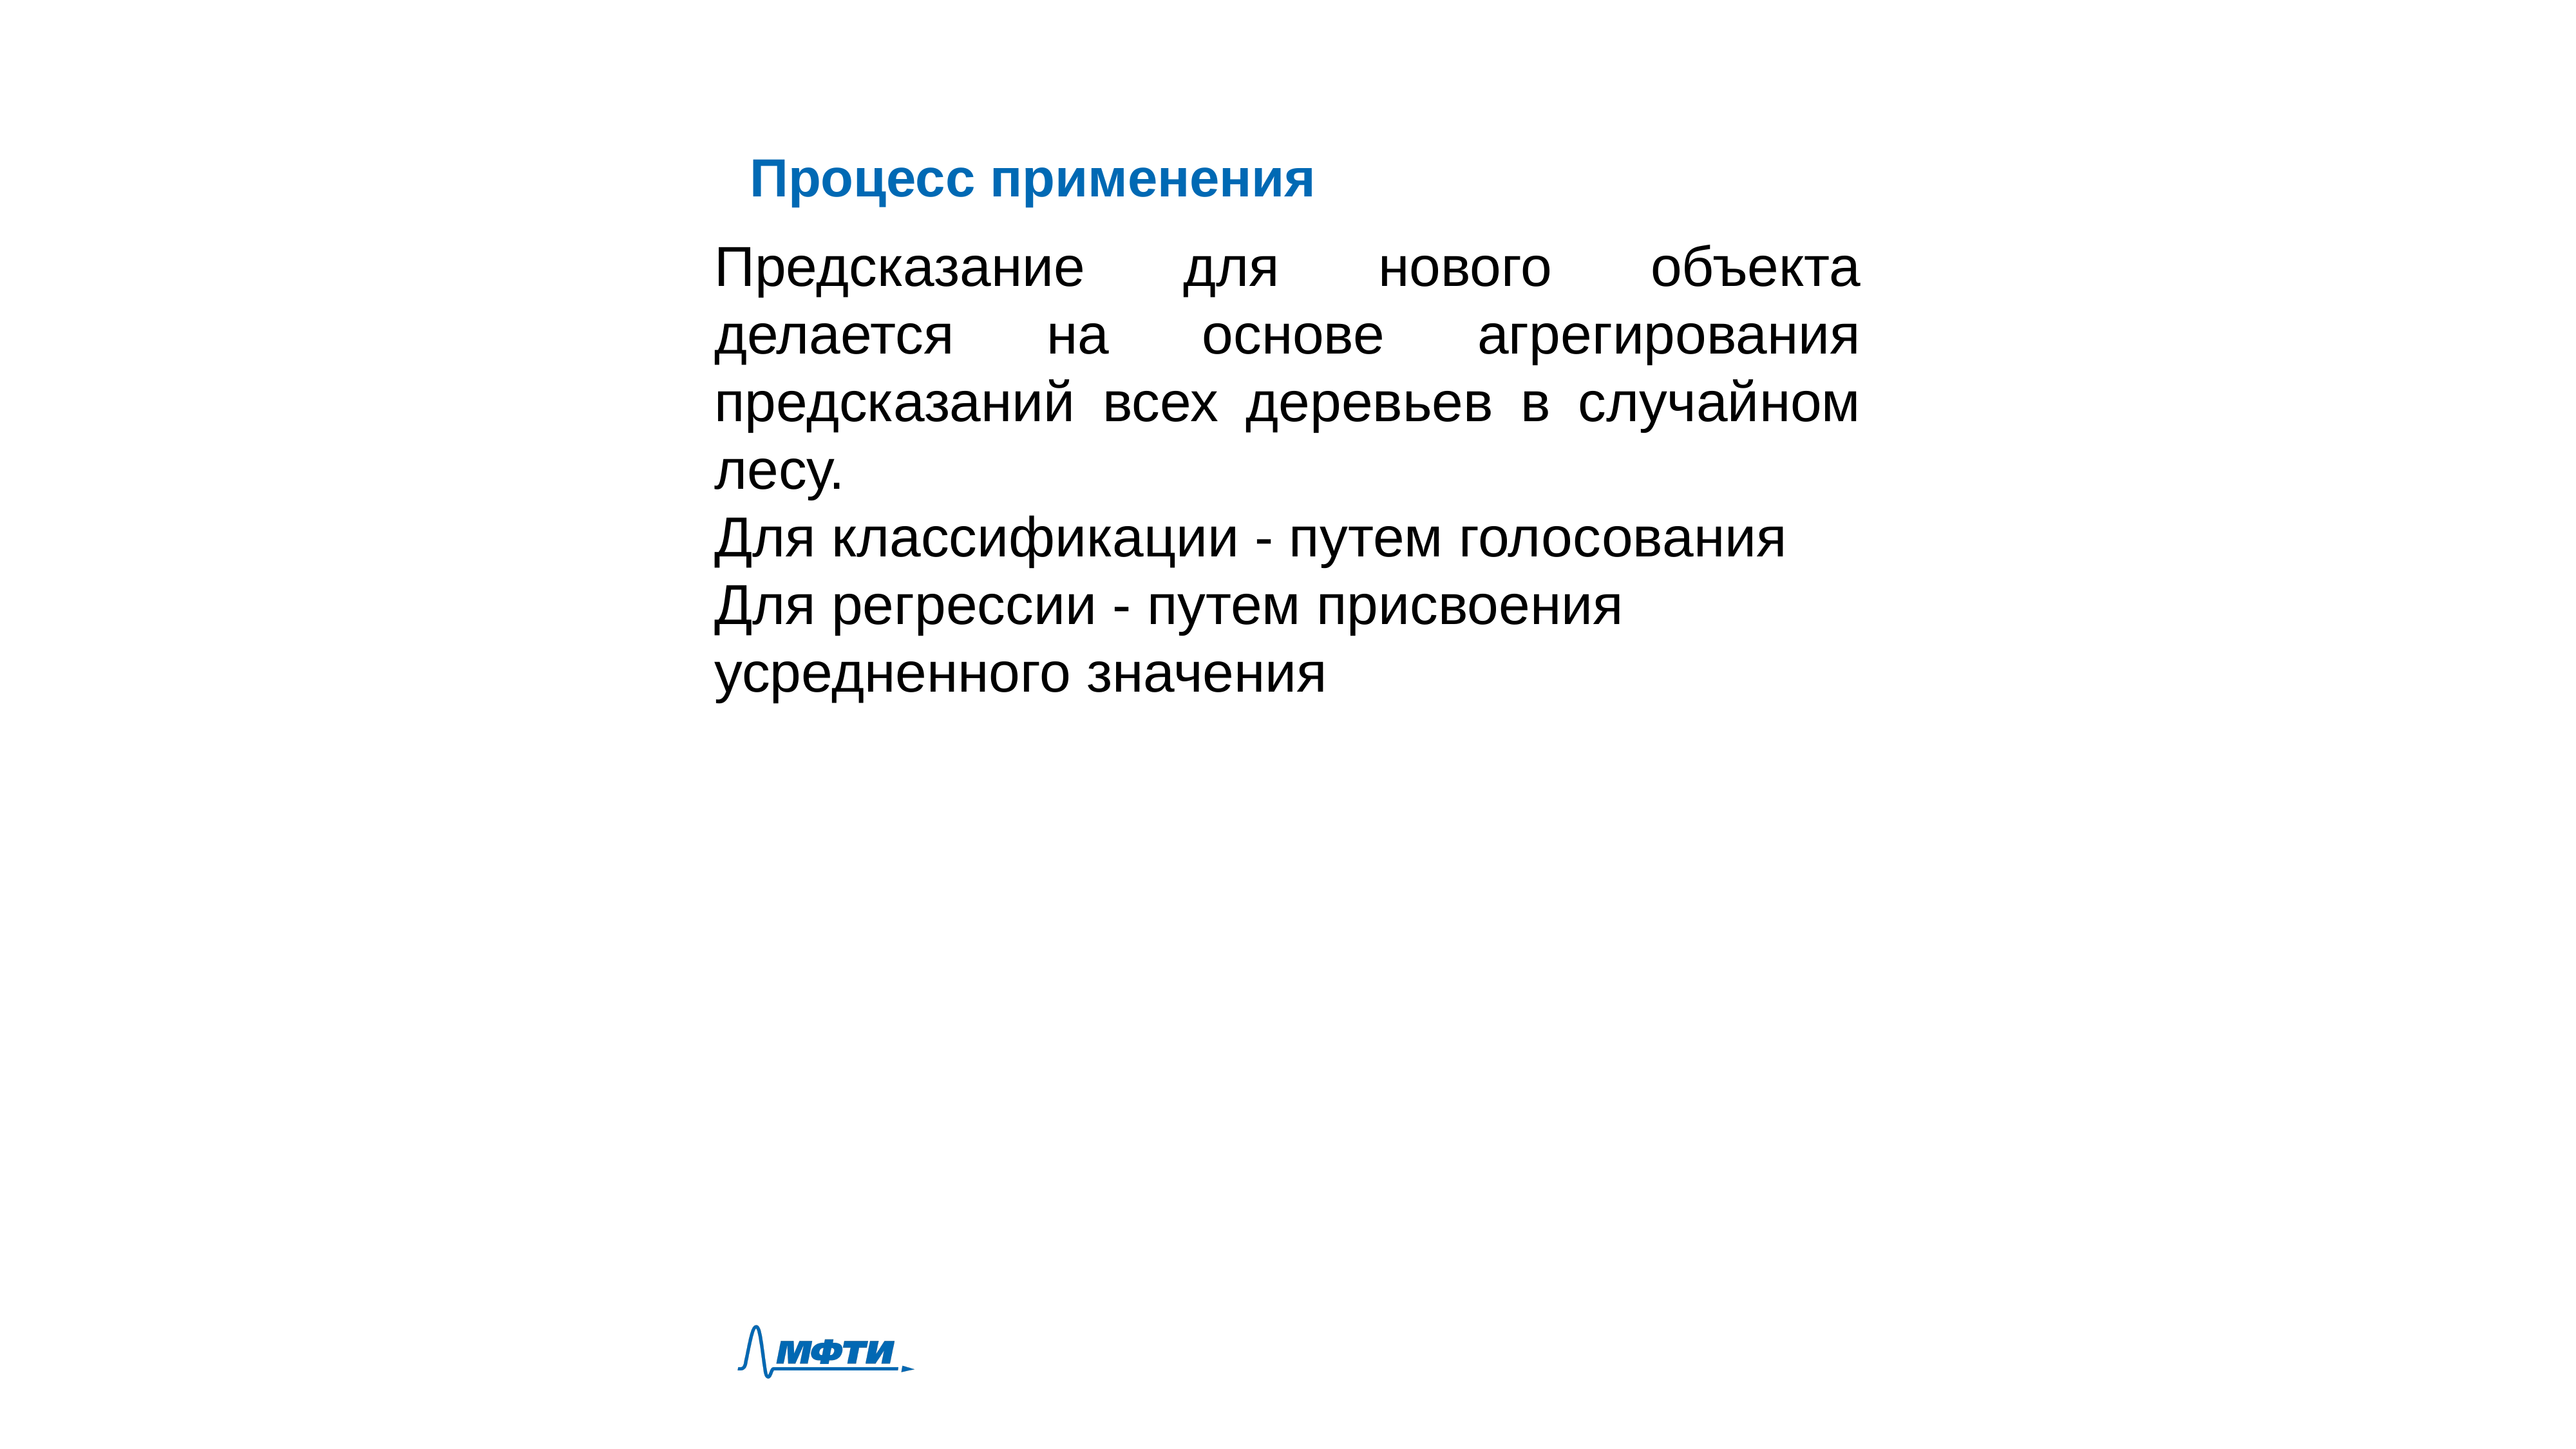

Процесс применения
Предсказание для нового объекта делается на основе агрегирования предсказаний всех деревьев в случайном лесу.
Для классификации - путем голосования
Для регрессии - путем присвоения усредненного значения